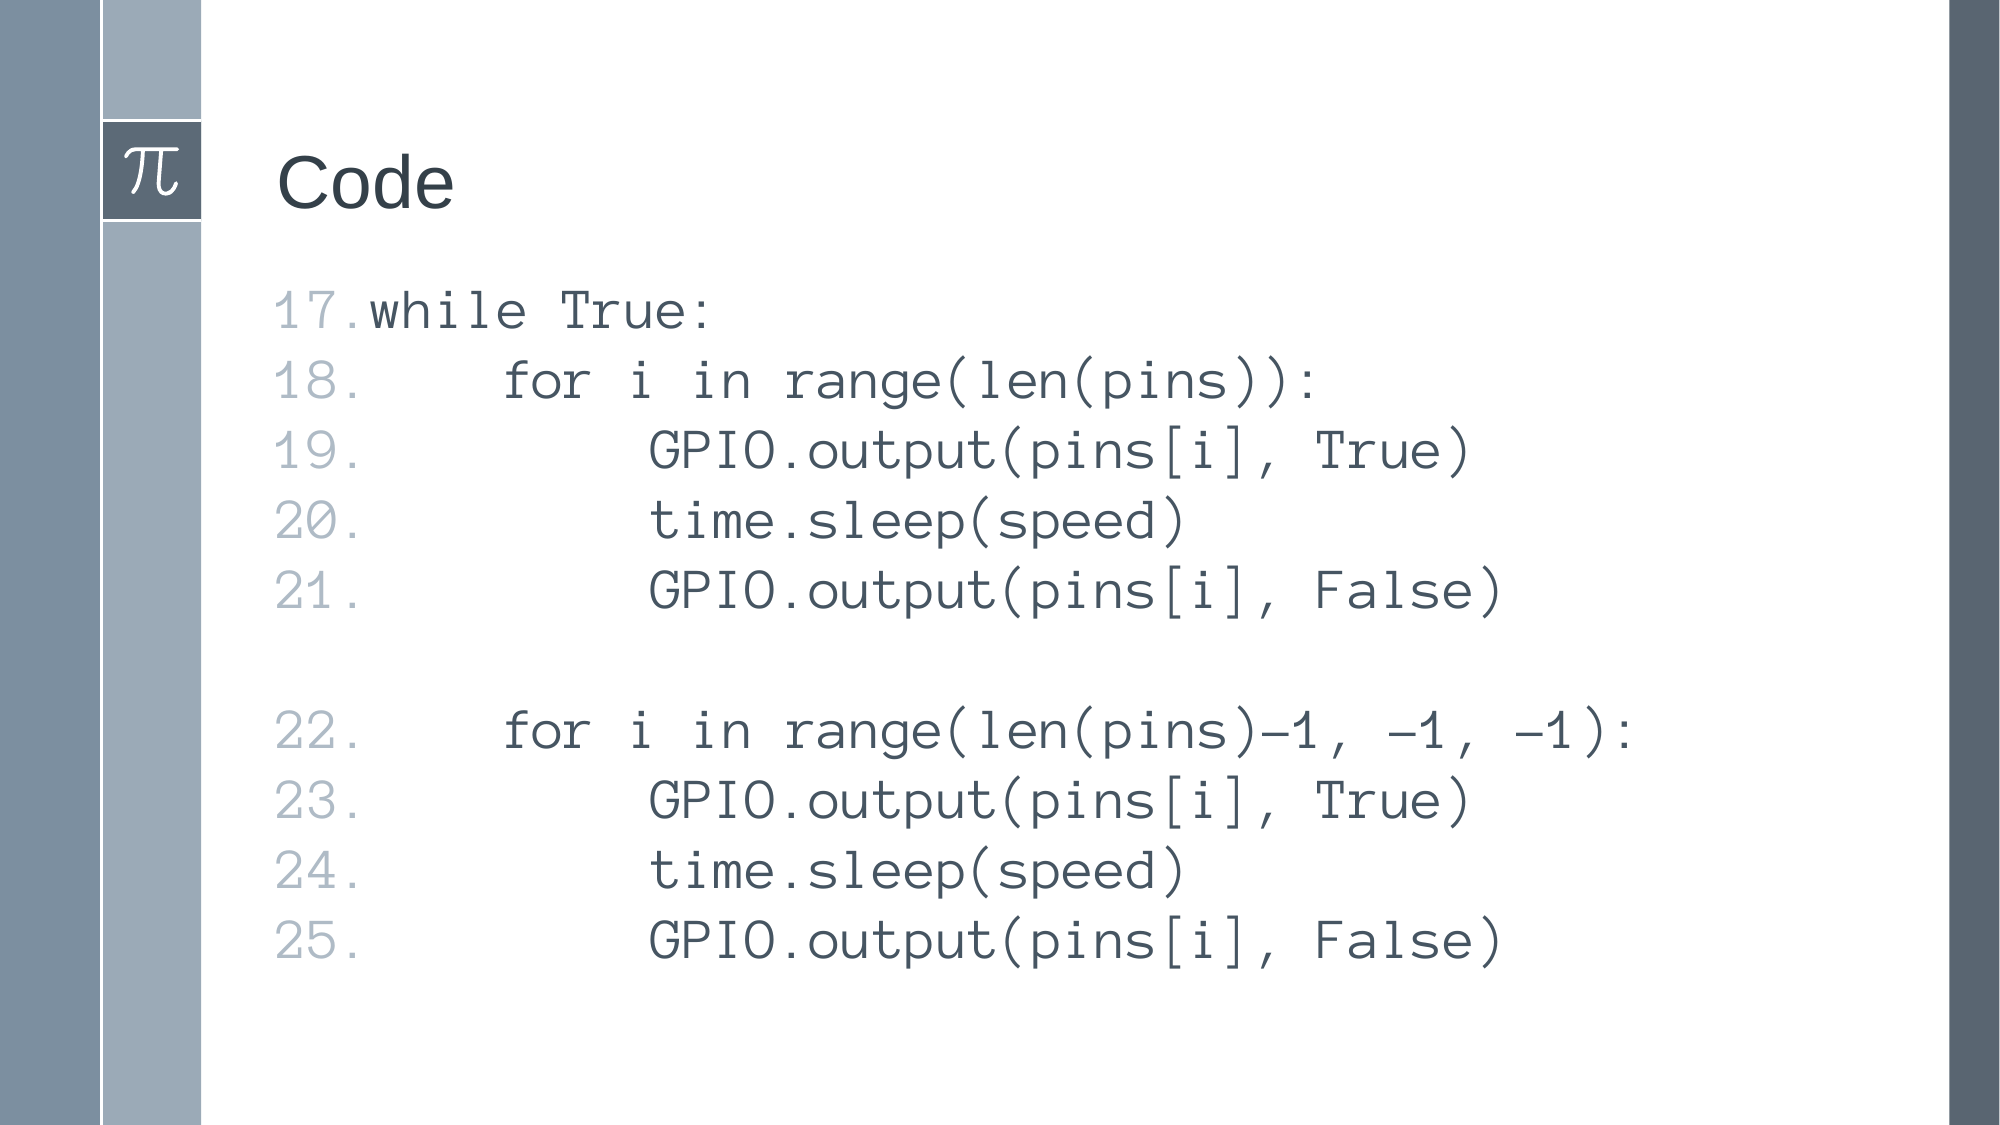

# Code
while True:
	for i in range(len(pins)):
		GPIO.output(pins[i], True)
 		time.sleep(speed)
		GPIO.output(pins[i], False)

 	for i in range(len(pins)-1, -1, -1):
		GPIO.output(pins[i], True)
 		time.sleep(speed)
 		GPIO.output(pins[i], False)